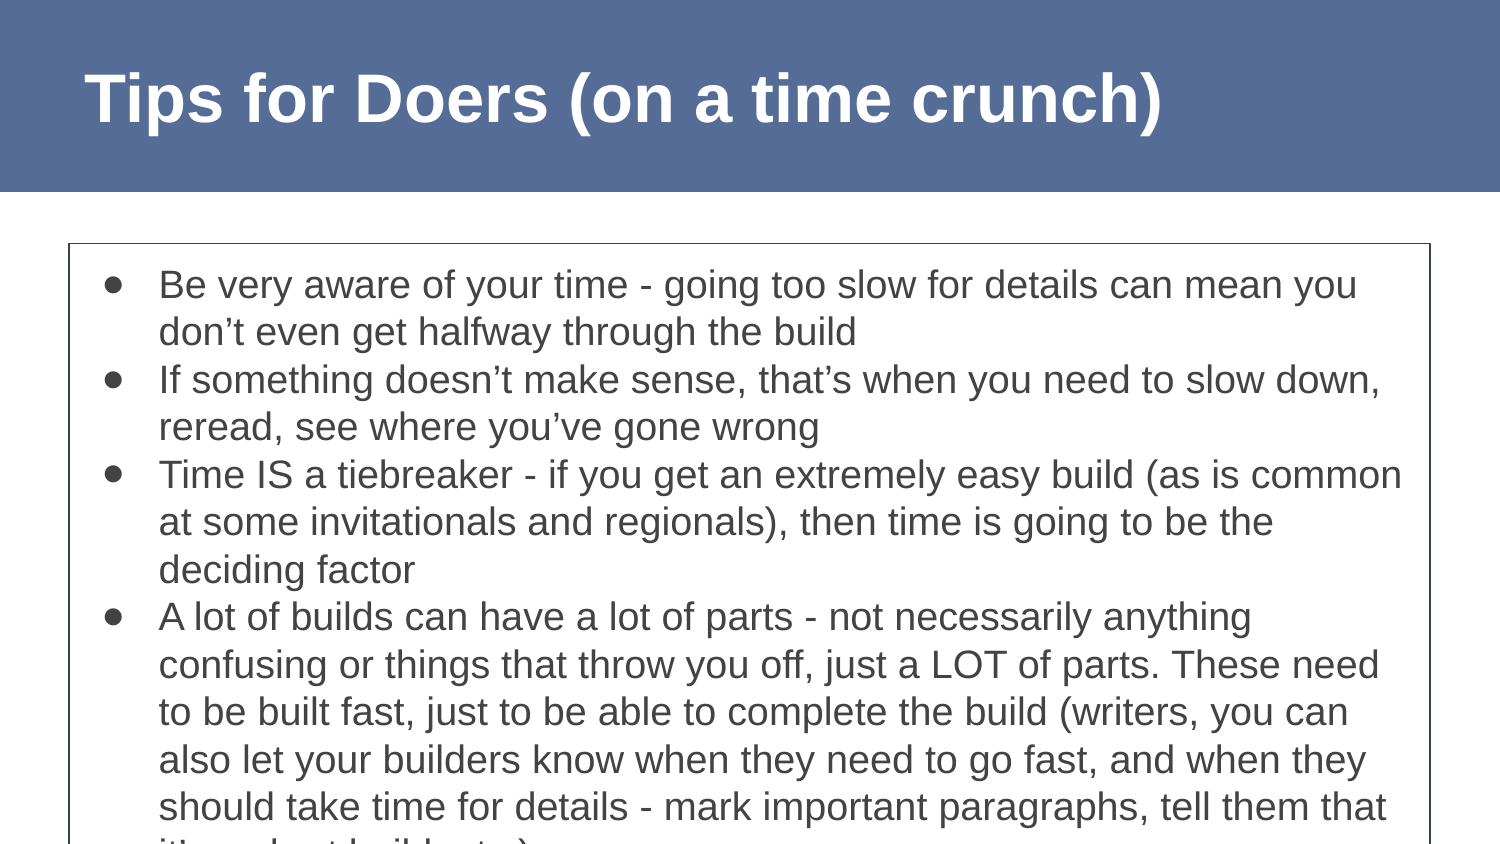

Tips for Doers (on a time crunch)
Be very aware of your time - going too slow for details can mean you don’t even get halfway through the build
If something doesn’t make sense, that’s when you need to slow down, reread, see where you’ve gone wrong
Time IS a tiebreaker - if you get an extremely easy build (as is common at some invitationals and regionals), then time is going to be the deciding factor
A lot of builds can have a lot of parts - not necessarily anything confusing or things that throw you off, just a LOT of parts. These need to be built fast, just to be able to complete the build (writers, you can also let your builders know when they need to go fast, and when they should take time for details - mark important paragraphs, tell them that it’s a short build, etc.)